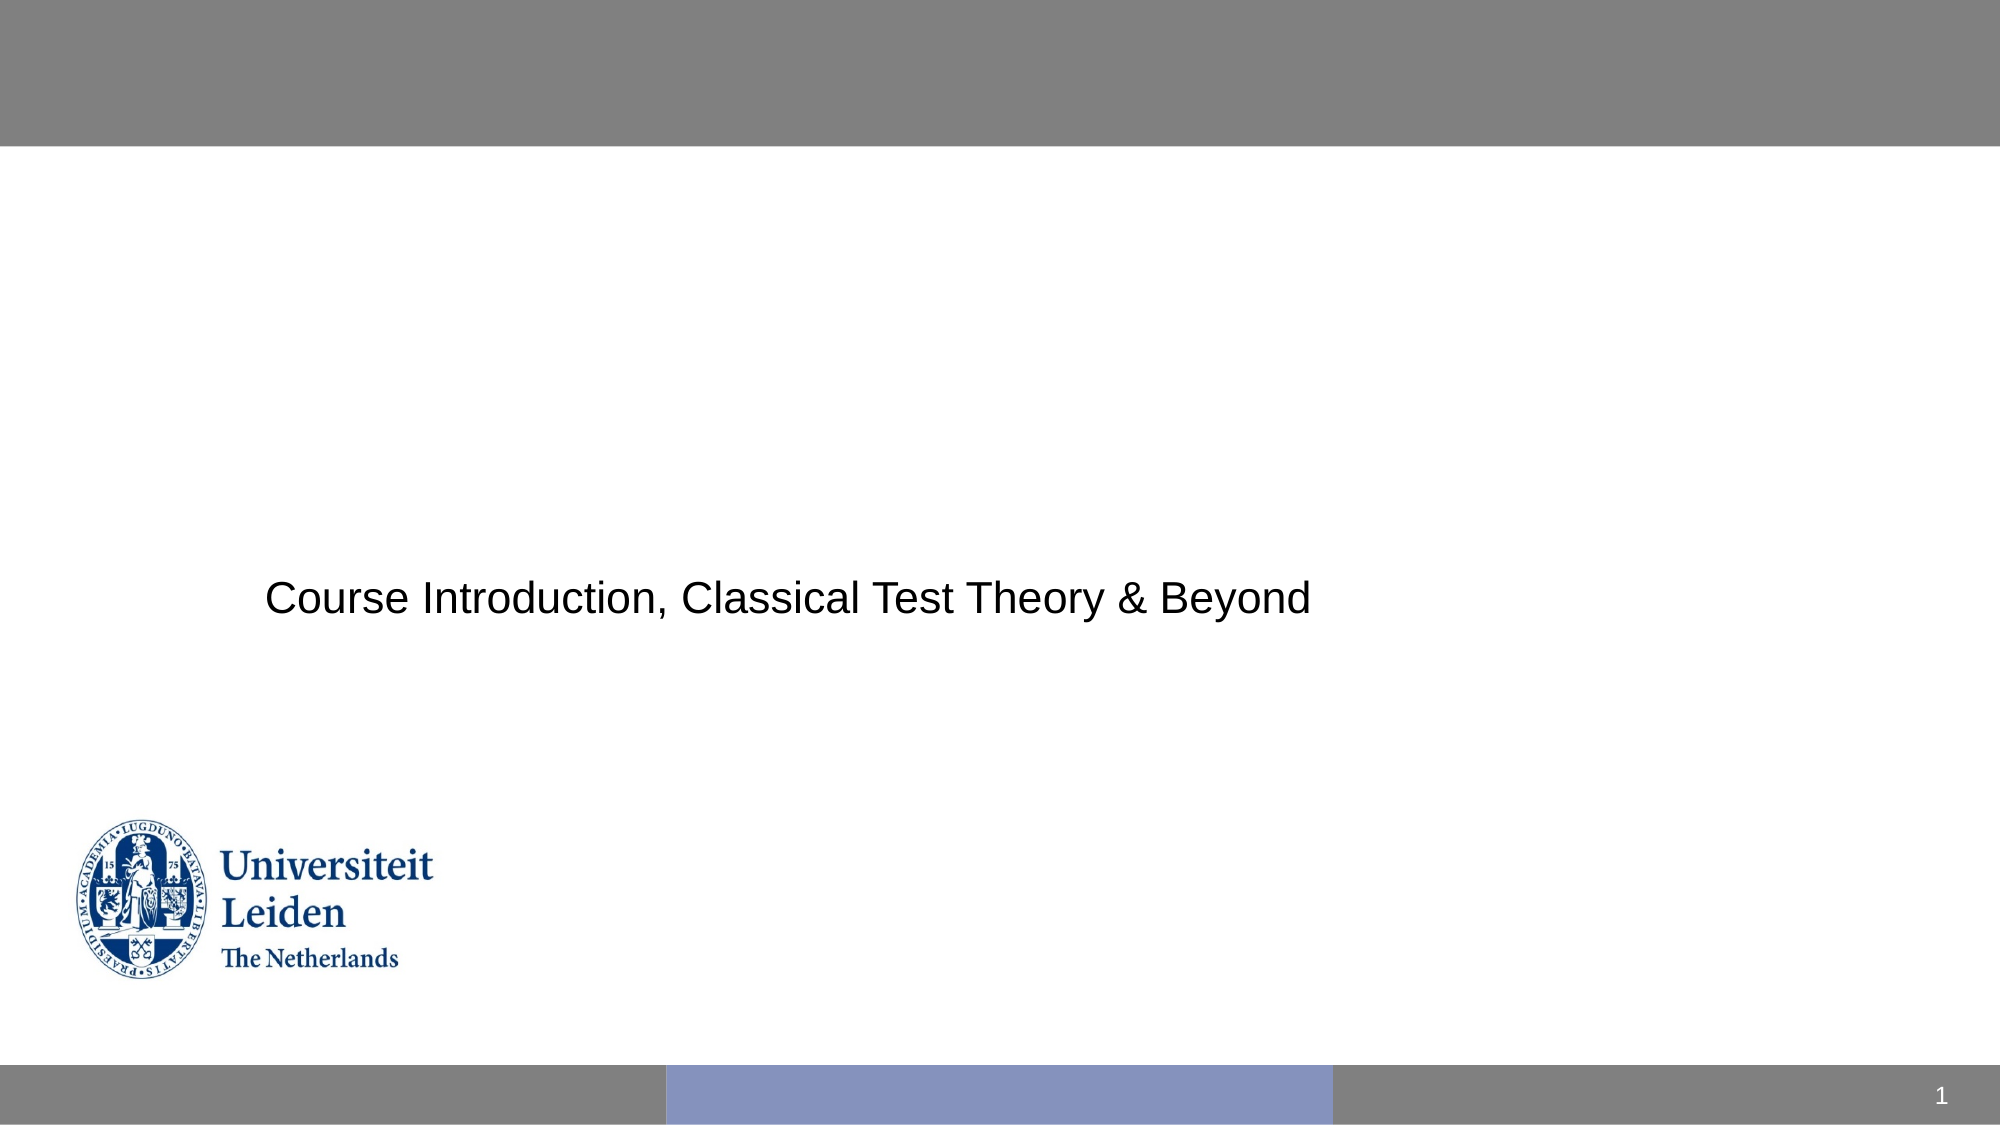

# Psychometrics and Structural Equation Modeling

Course Introduction, Classical Test Theory & Beyond
1